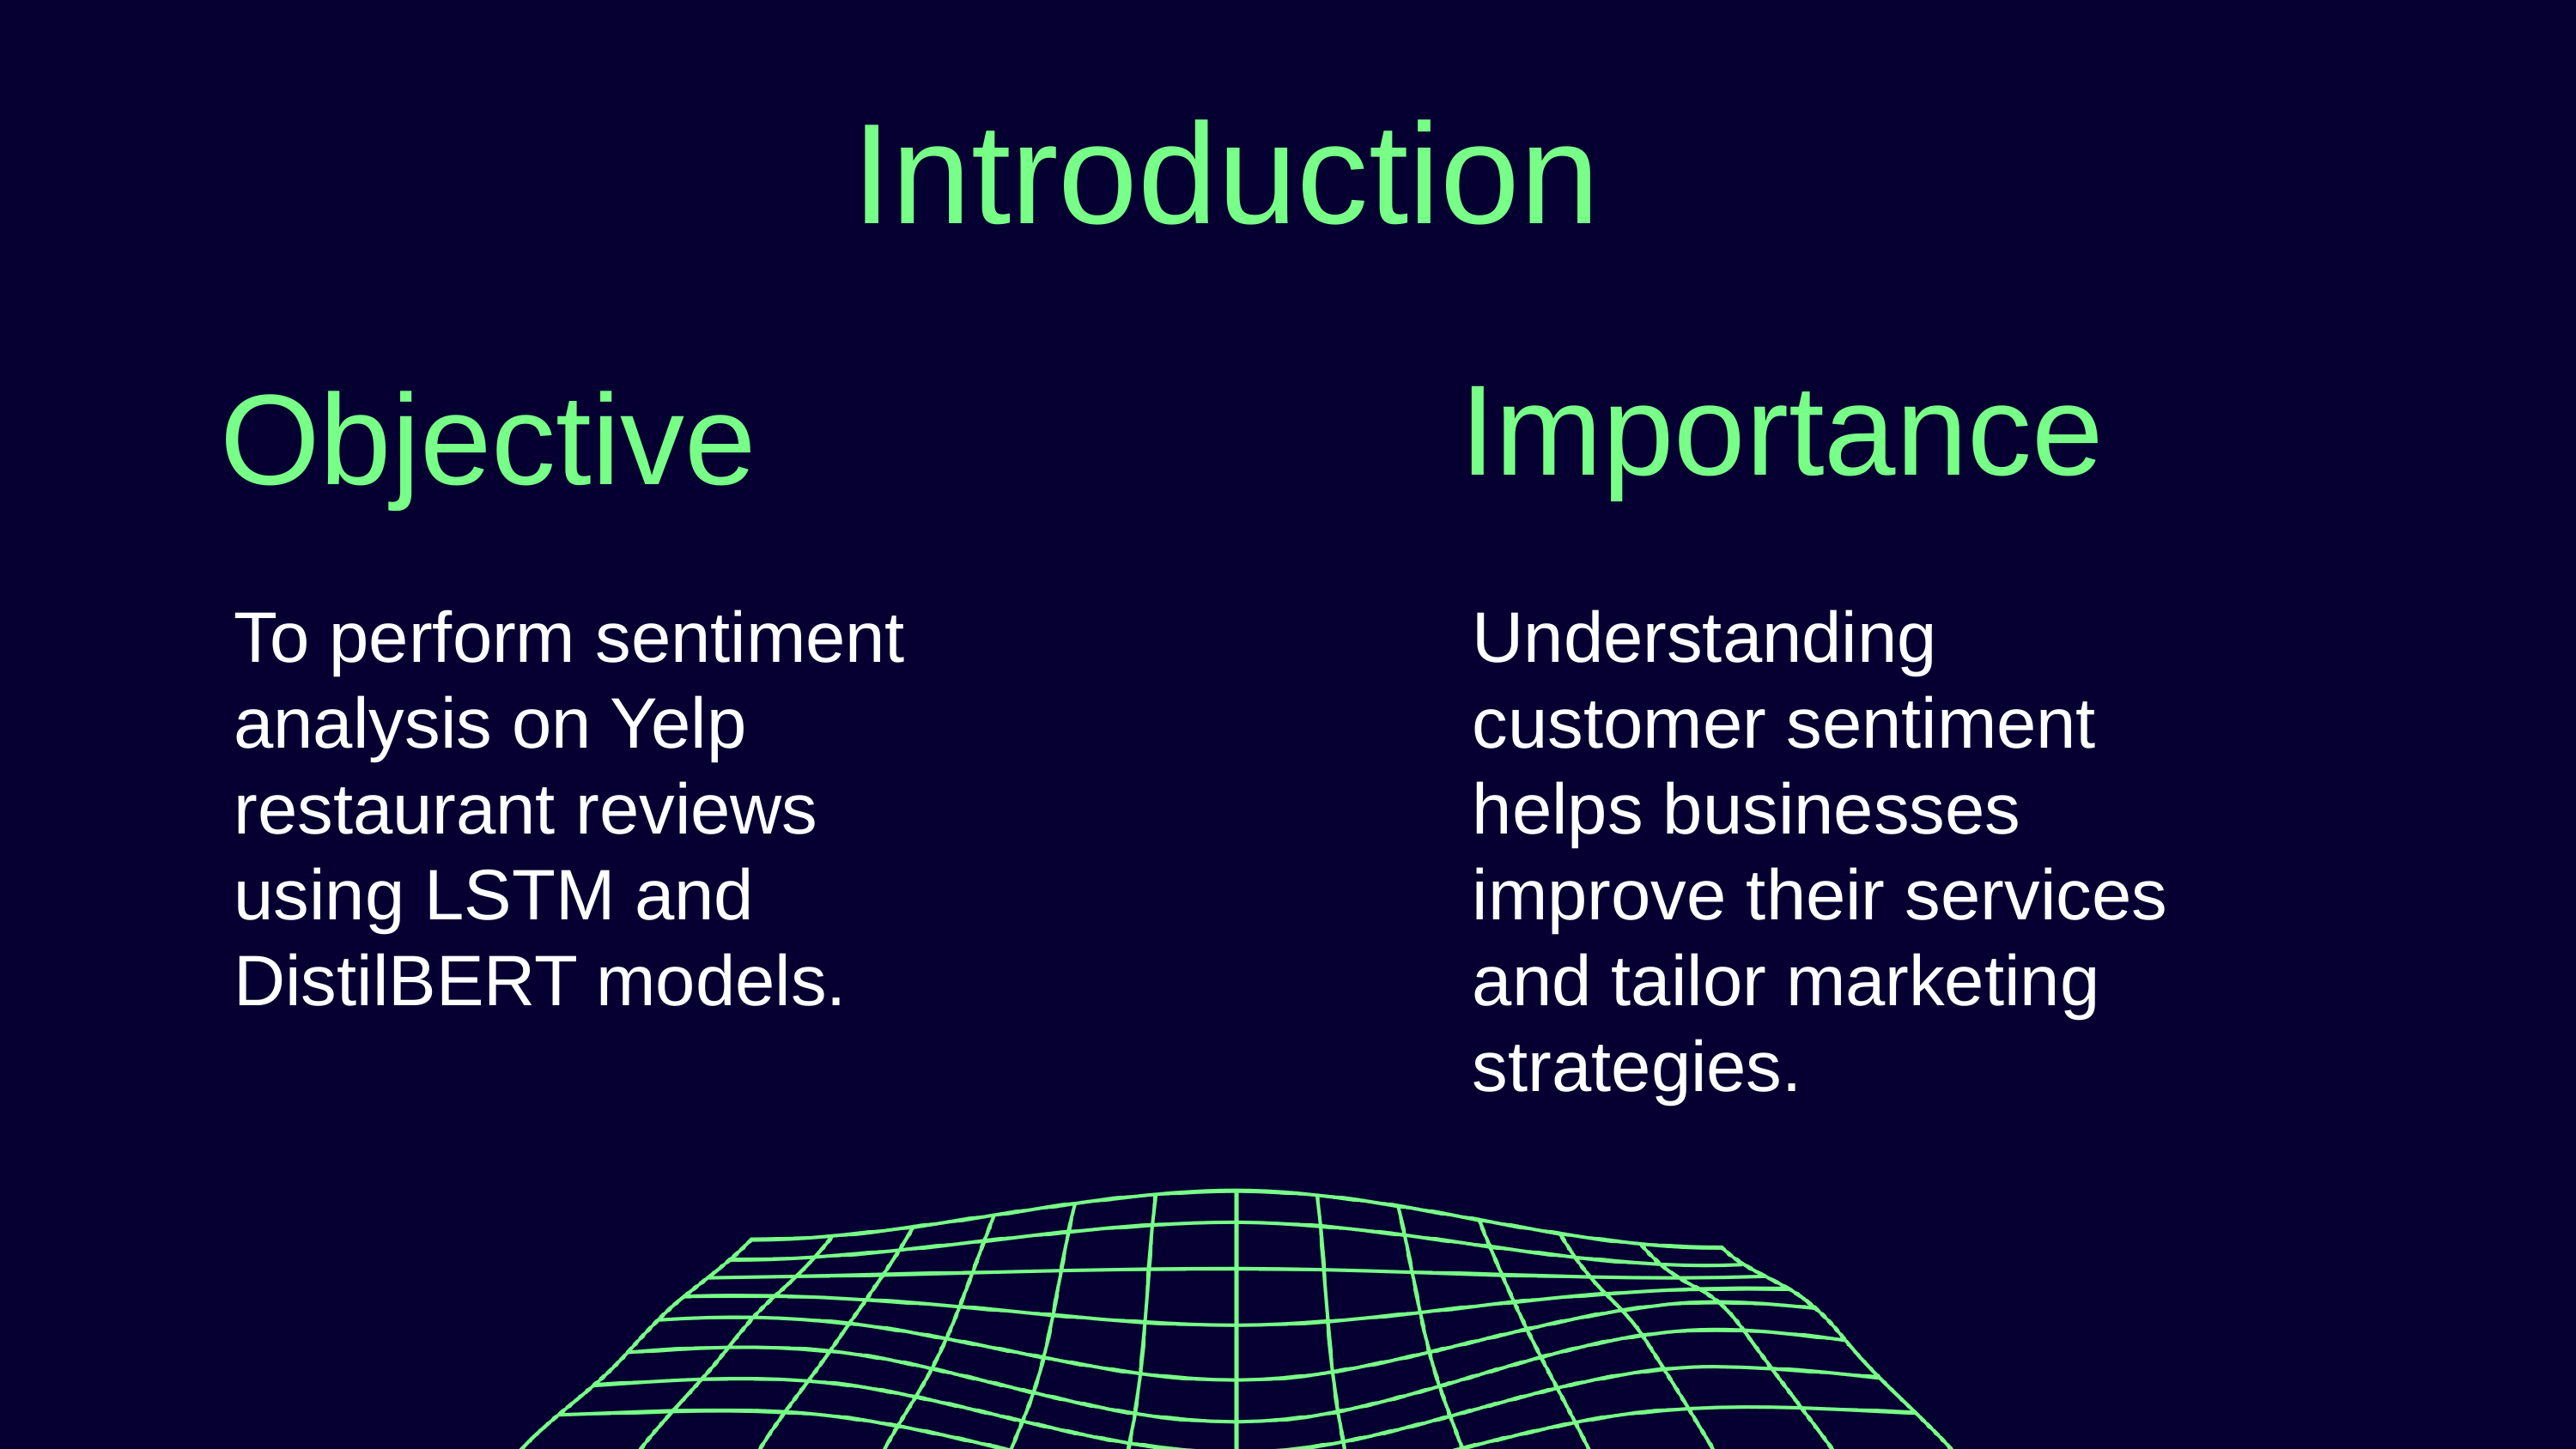

Introduction
Importance
Objective
To perform sentiment analysis on Yelp restaurant reviews using LSTM and DistilBERT models.
Understanding customer sentiment helps businesses improve their services and tailor marketing strategies.